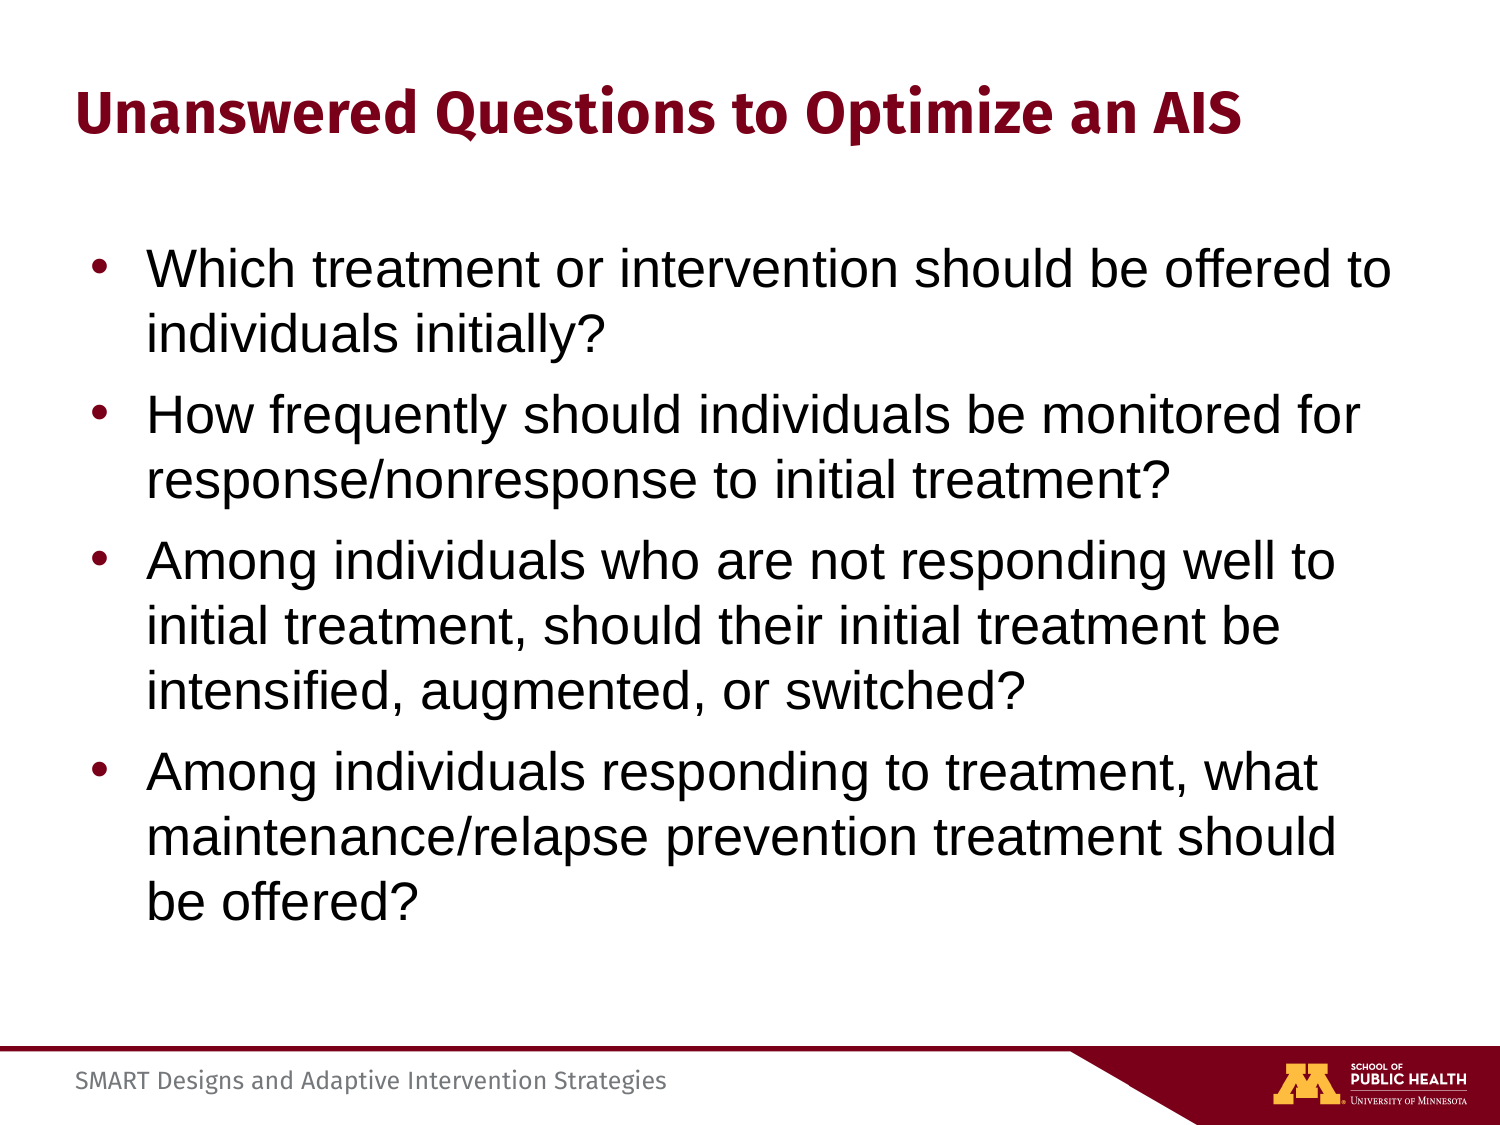

# Unanswered Questions to Optimize an AIS
Which treatment or intervention should be offered to individuals initially?
How frequently should individuals be monitored for response/nonresponse to initial treatment?
Among individuals who are not responding well to initial treatment, should their initial treatment be intensified, augmented, or switched?
Among individuals responding to treatment, what maintenance/relapse prevention treatment should be offered?

SMART Designs and Adaptive Intervention Strategies